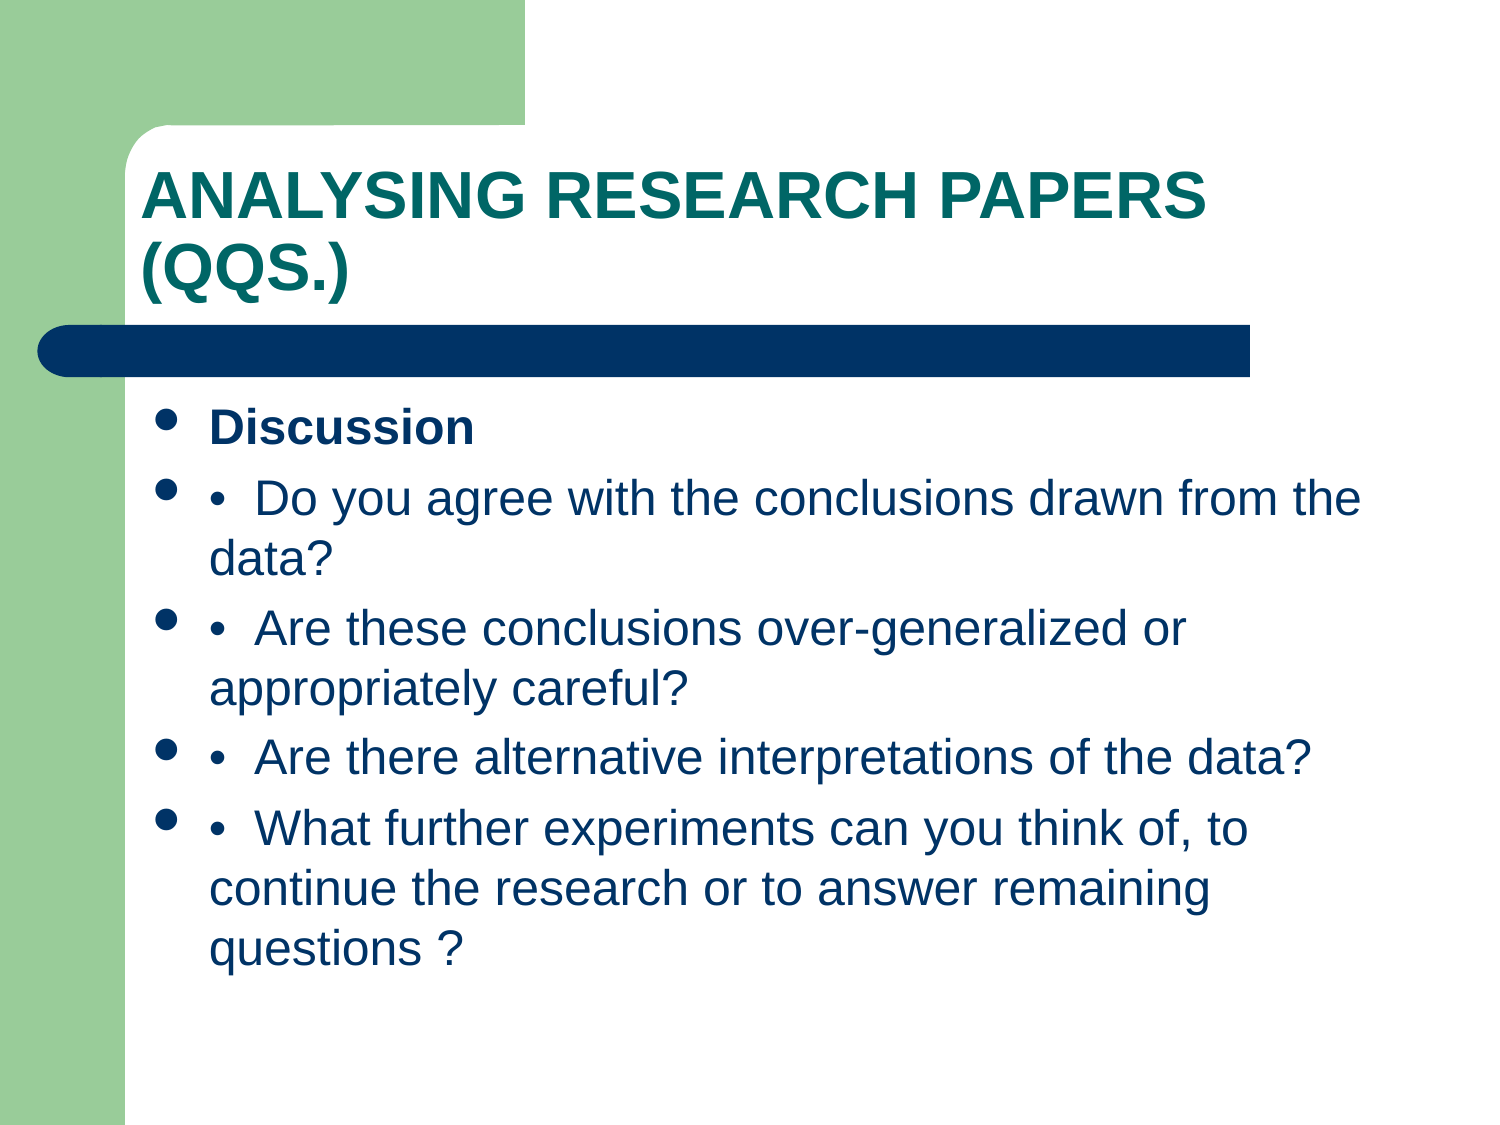

# ANALYSING RESEARCH PAPERS (QQS.)
Discussion
•  Do you agree with the conclusions drawn from the data?
•  Are these conclusions over-generalized or appropriately careful?
•  Are there alternative interpretations of the data?
•  What further experiments can you think of, to continue the research or to answer remaining questions ?